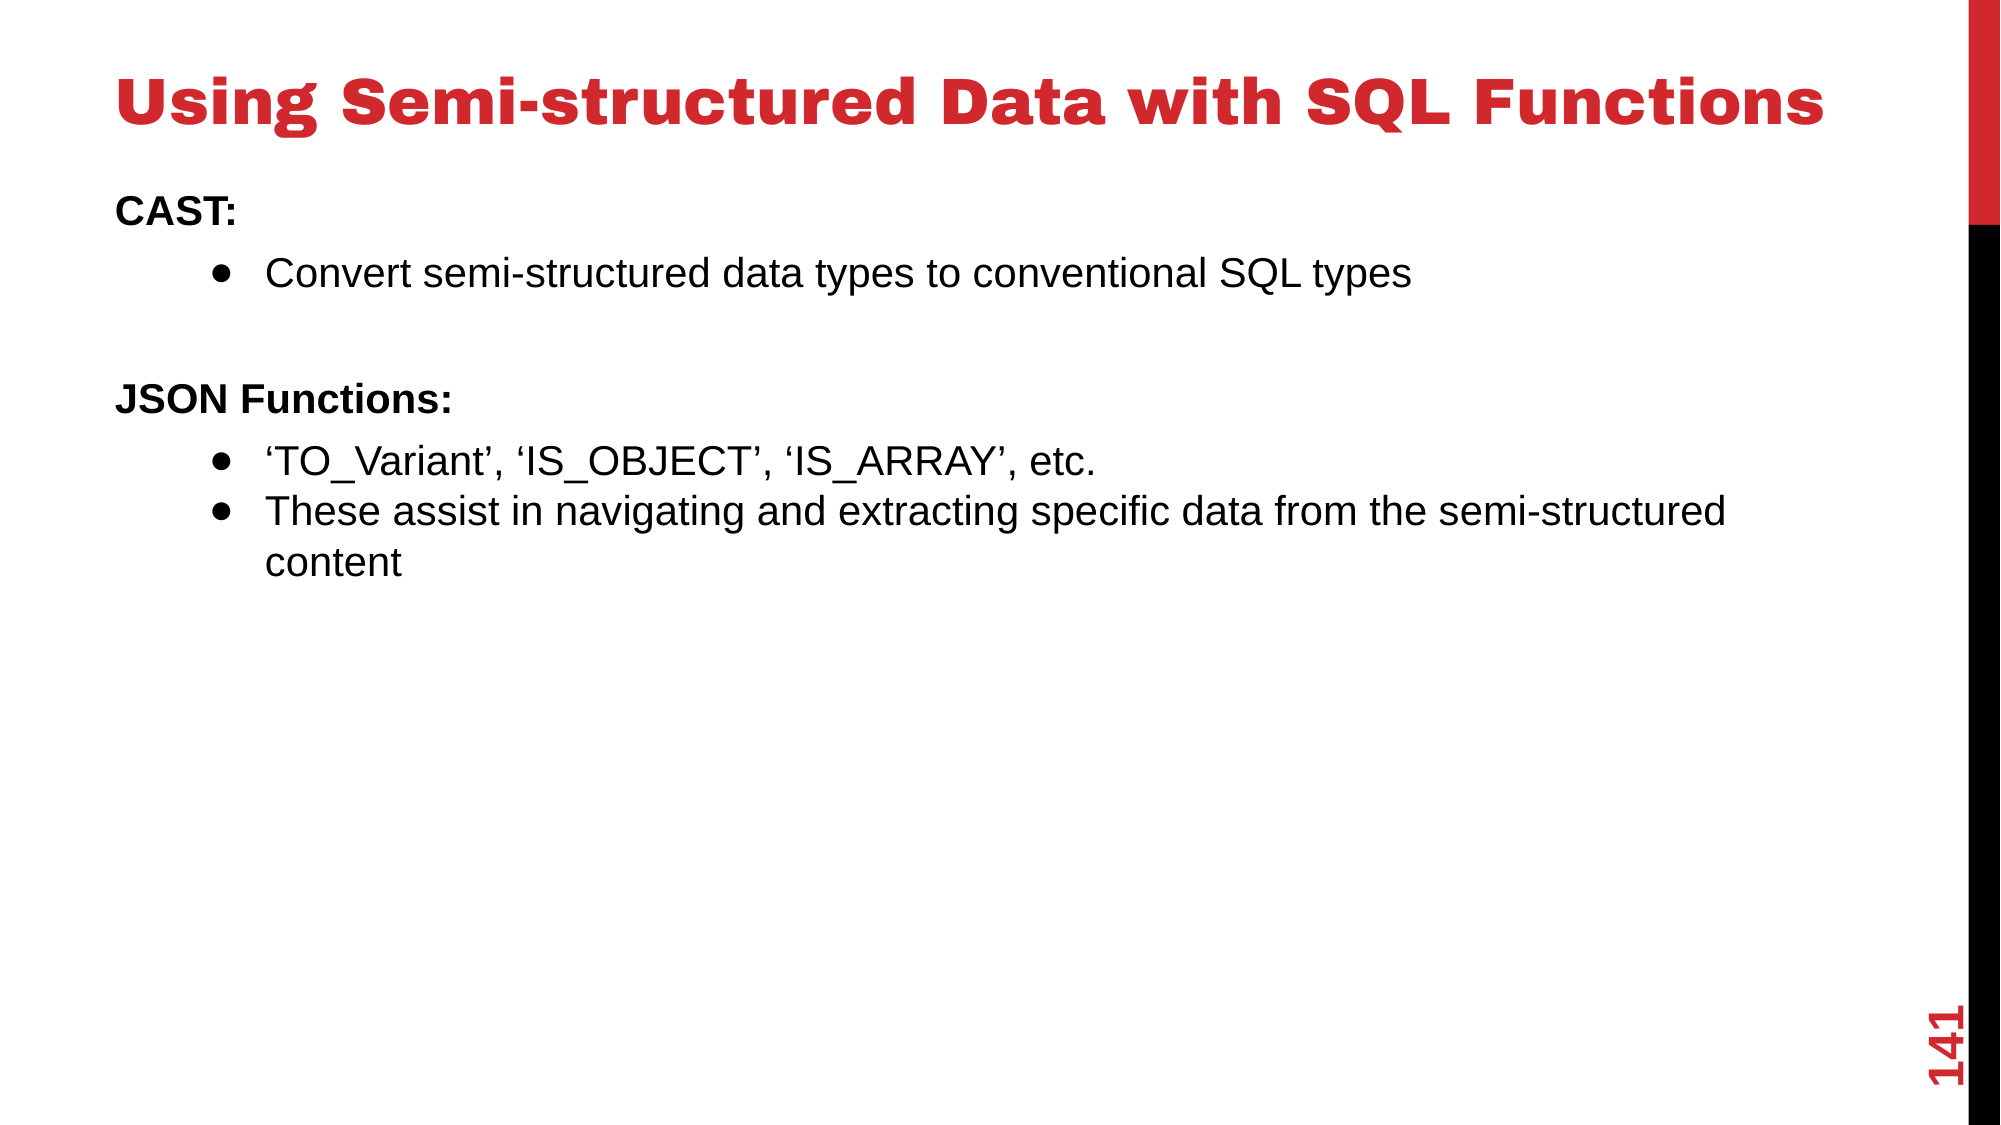

# Using Semi-structured Data with SQL Functions
CAST:
Convert semi-structured data types to conventional SQL types

JSON Functions:
‘TO_Variant’, ‘IS_OBJECT’, ‘IS_ARRAY’, etc.
These assist in navigating and extracting specific data from the semi-structured content
141